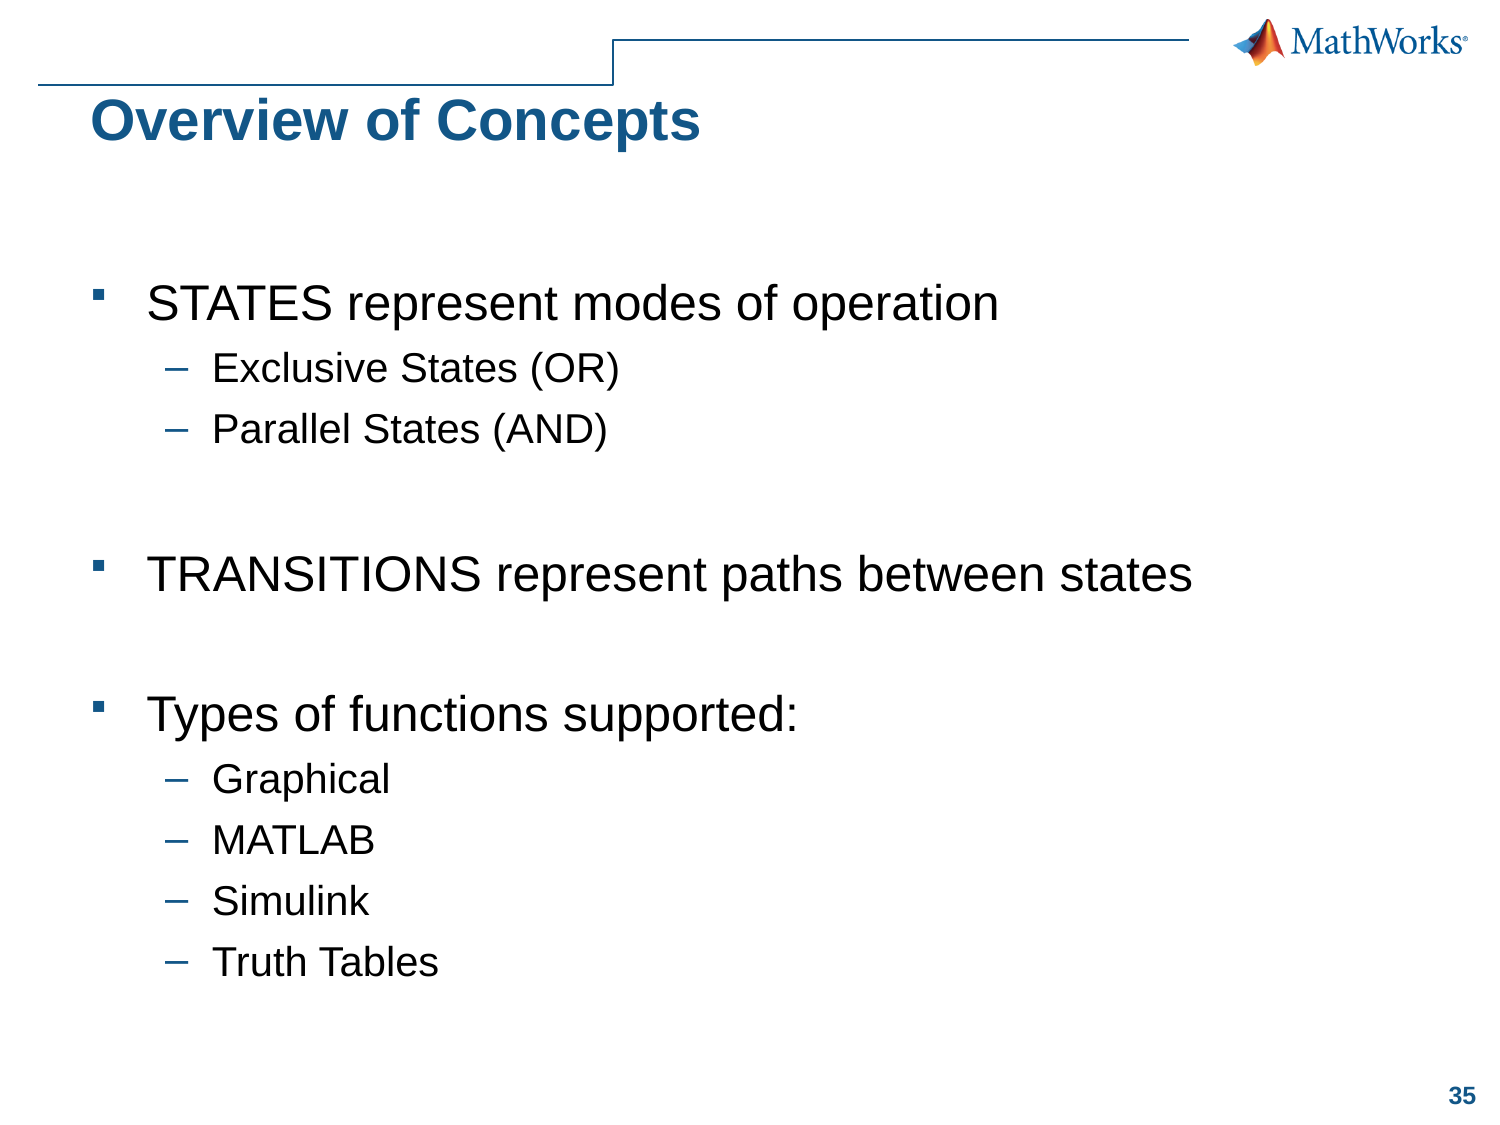

# Overview of Concepts
STATES represent modes of operation
Exclusive States (OR)
Parallel States (AND)

TRANSITIONS represent paths between states

Types of functions supported:
Graphical
MATLAB
Simulink
Truth Tables